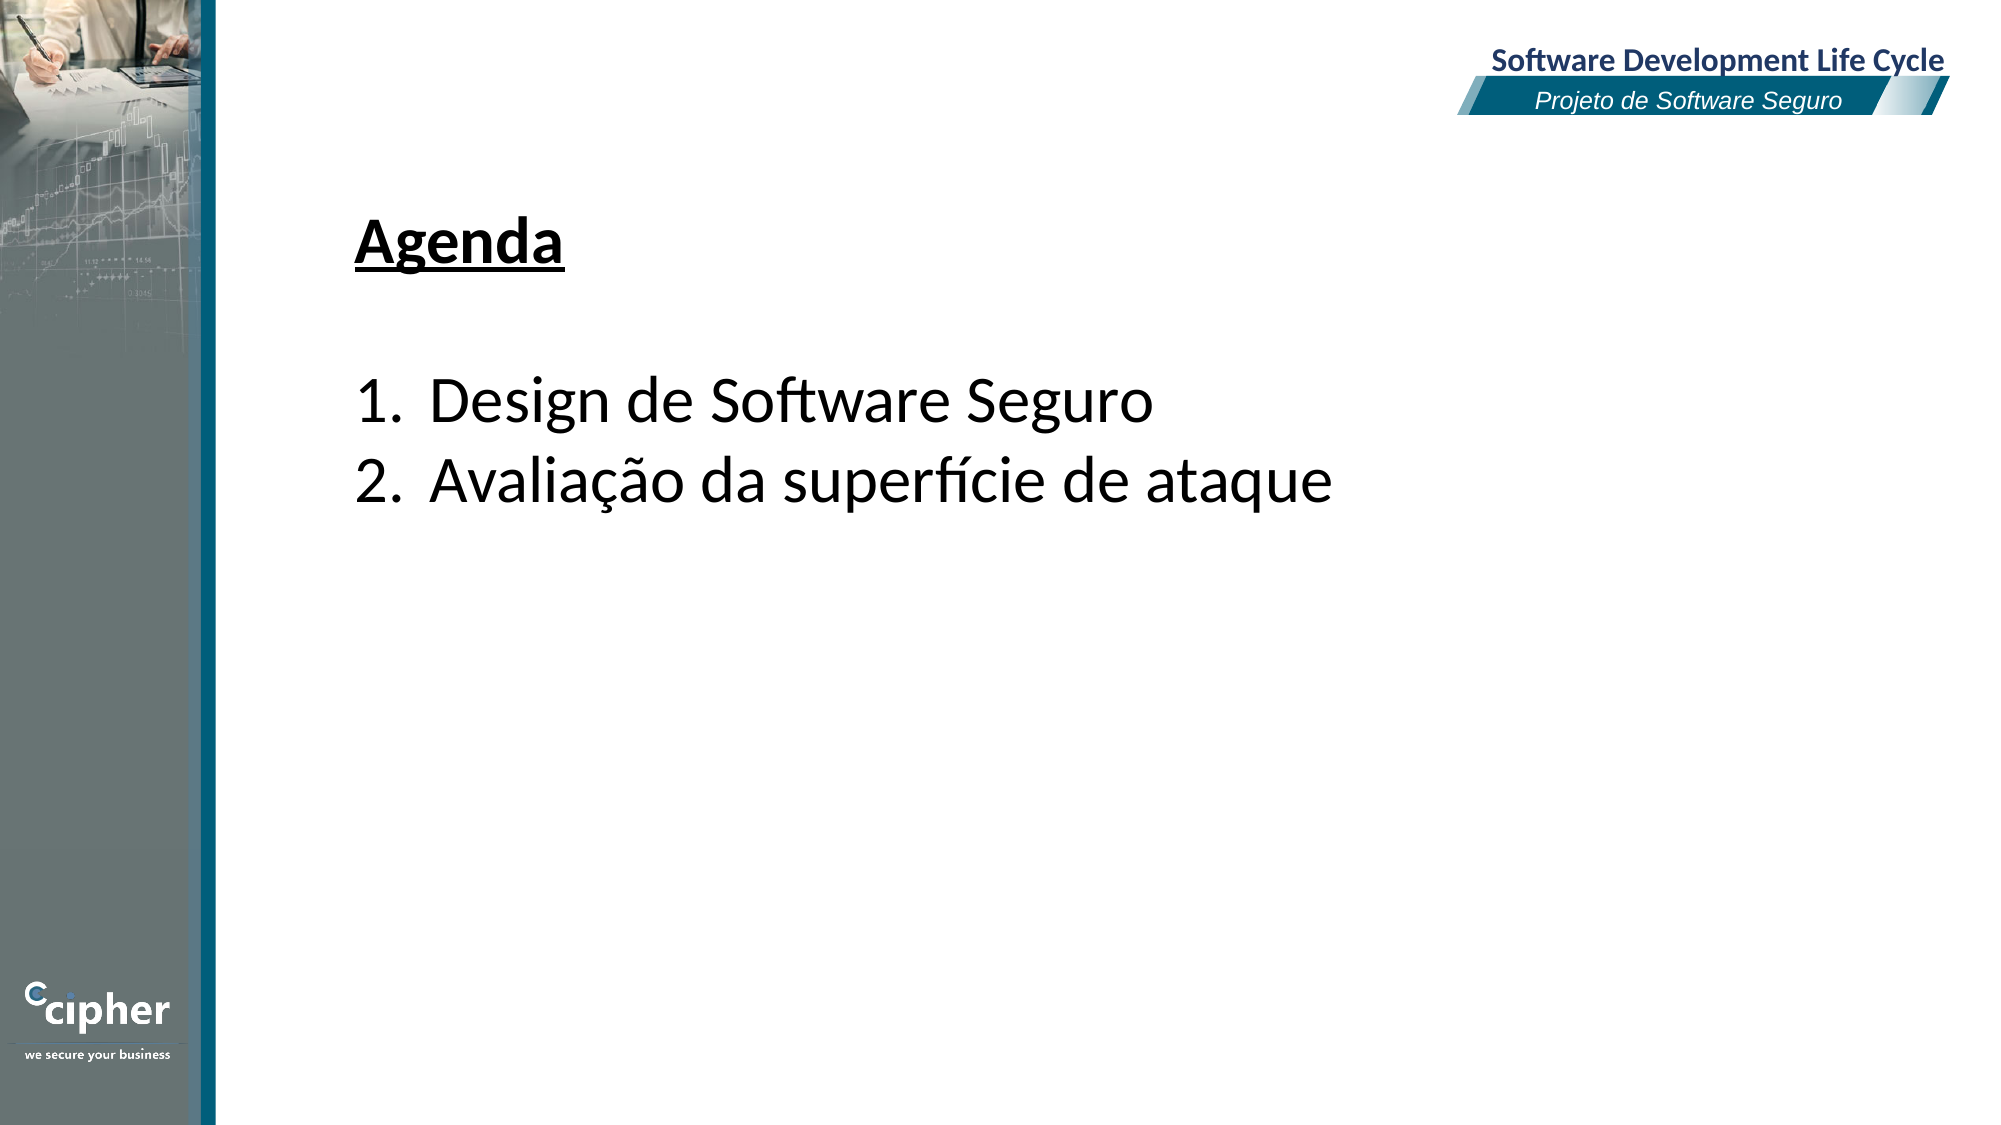

Software Development Life Cycle
Projeto de Software Seguro

Agenda

Design de Software Seguro
Avaliação da superfície de ataque